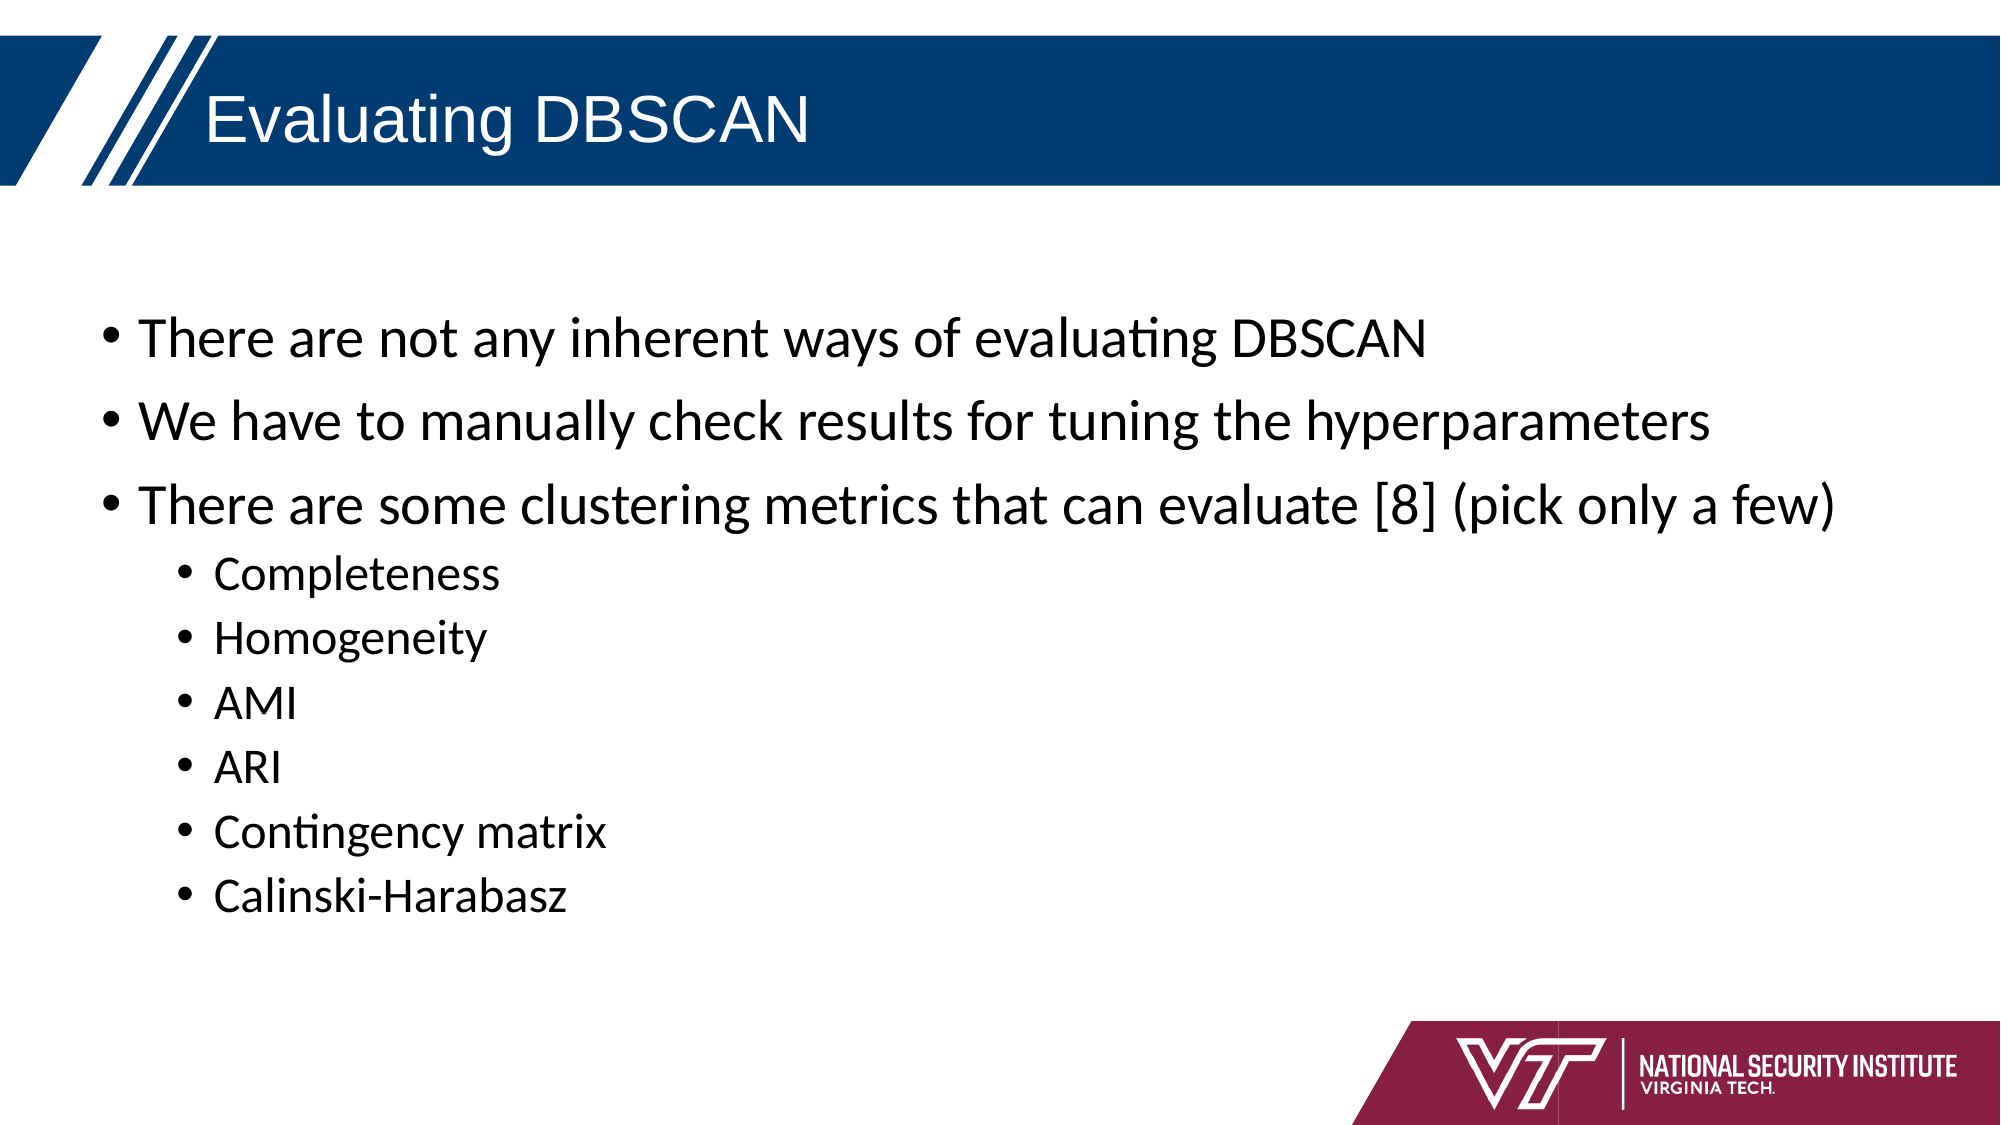

# Evaluating DBSCAN
There are not any inherent ways of evaluating DBSCAN
We have to manually check results for tuning the hyperparameters
There are some clustering metrics that can evaluate [8] (pick only a few)
Completeness
Homogeneity
AMI
ARI
Contingency matrix
Calinski-Harabasz